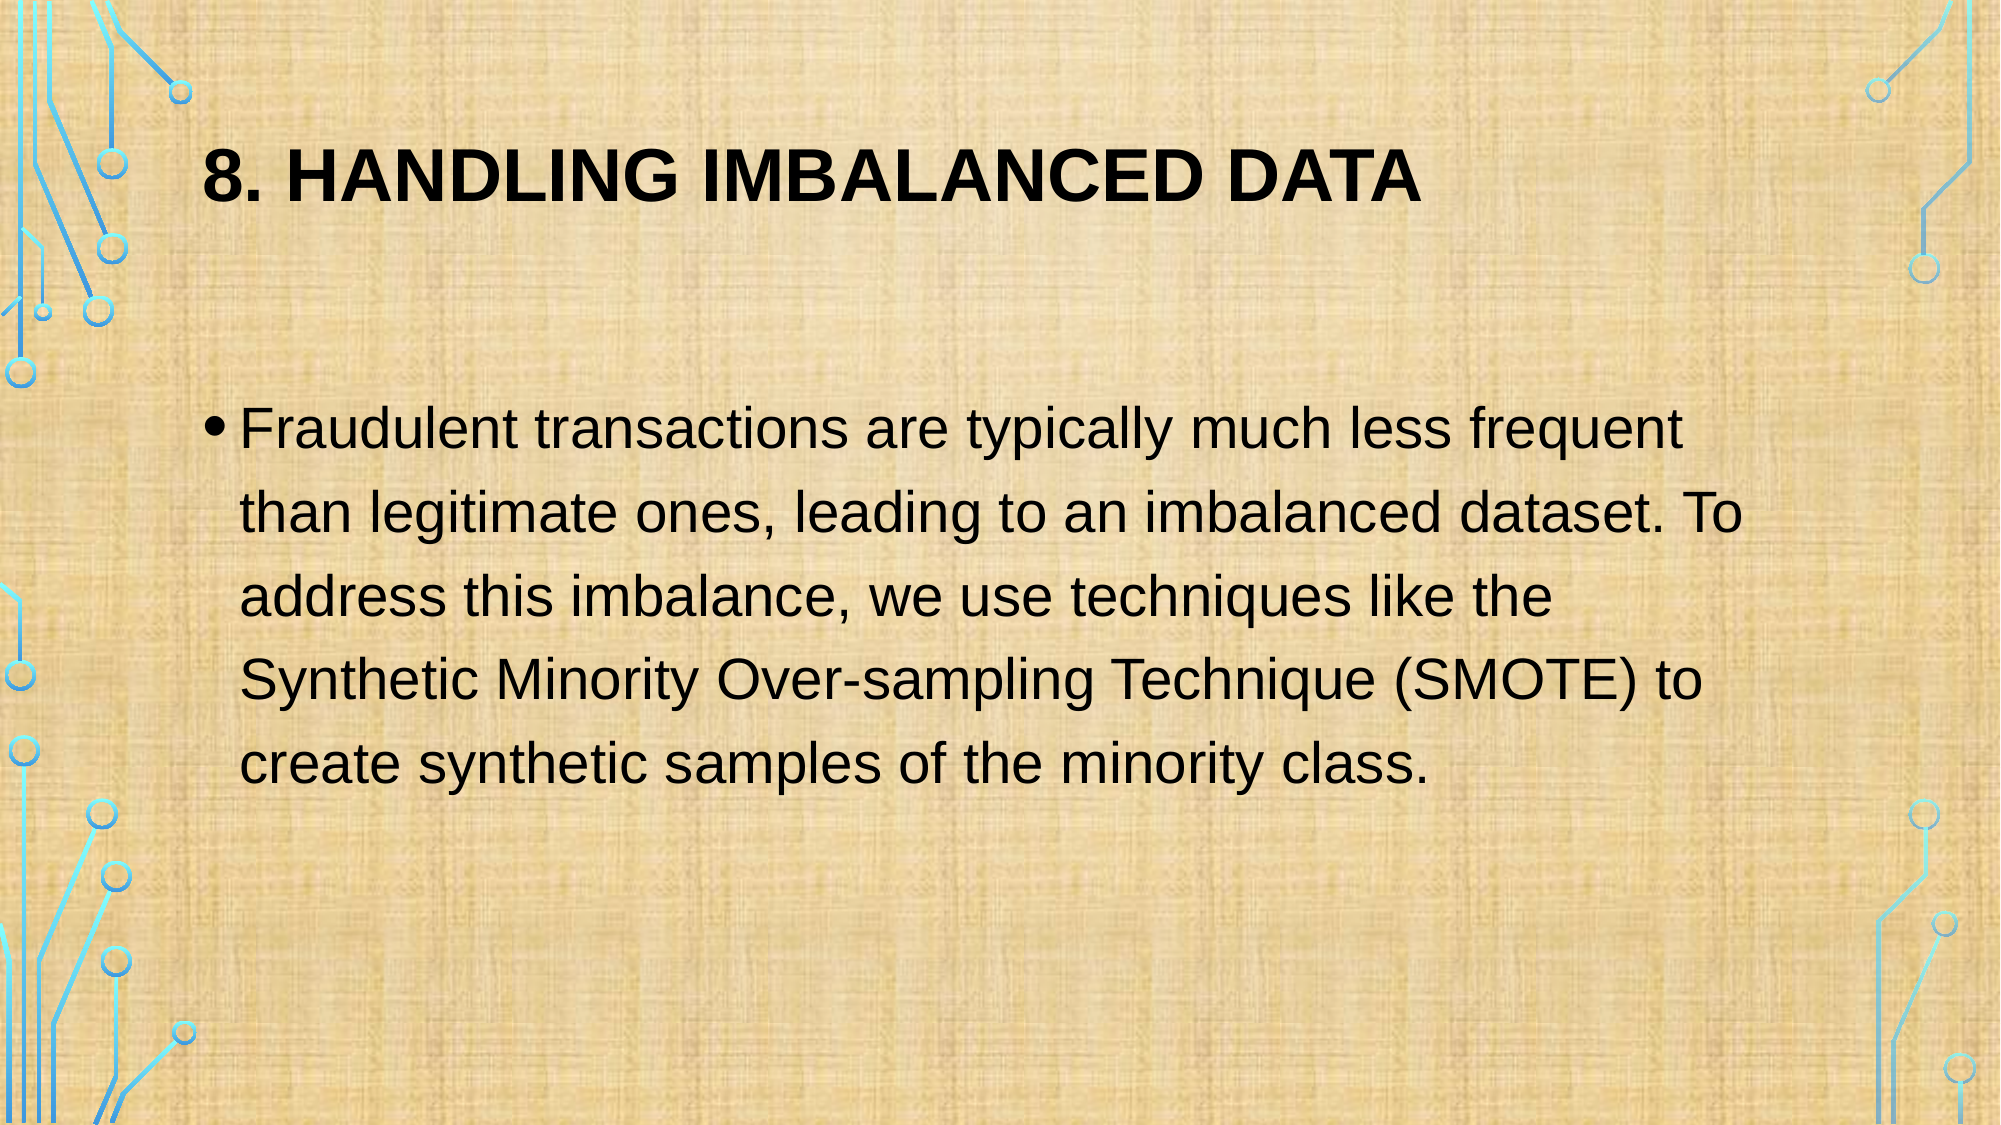

# 8. Handling Imbalanced Data
Fraudulent transactions are typically much less frequent than legitimate ones, leading to an imbalanced dataset. To address this imbalance, we use techniques like the Synthetic Minority Over-sampling Technique (SMOTE) to create synthetic samples of the minority class.